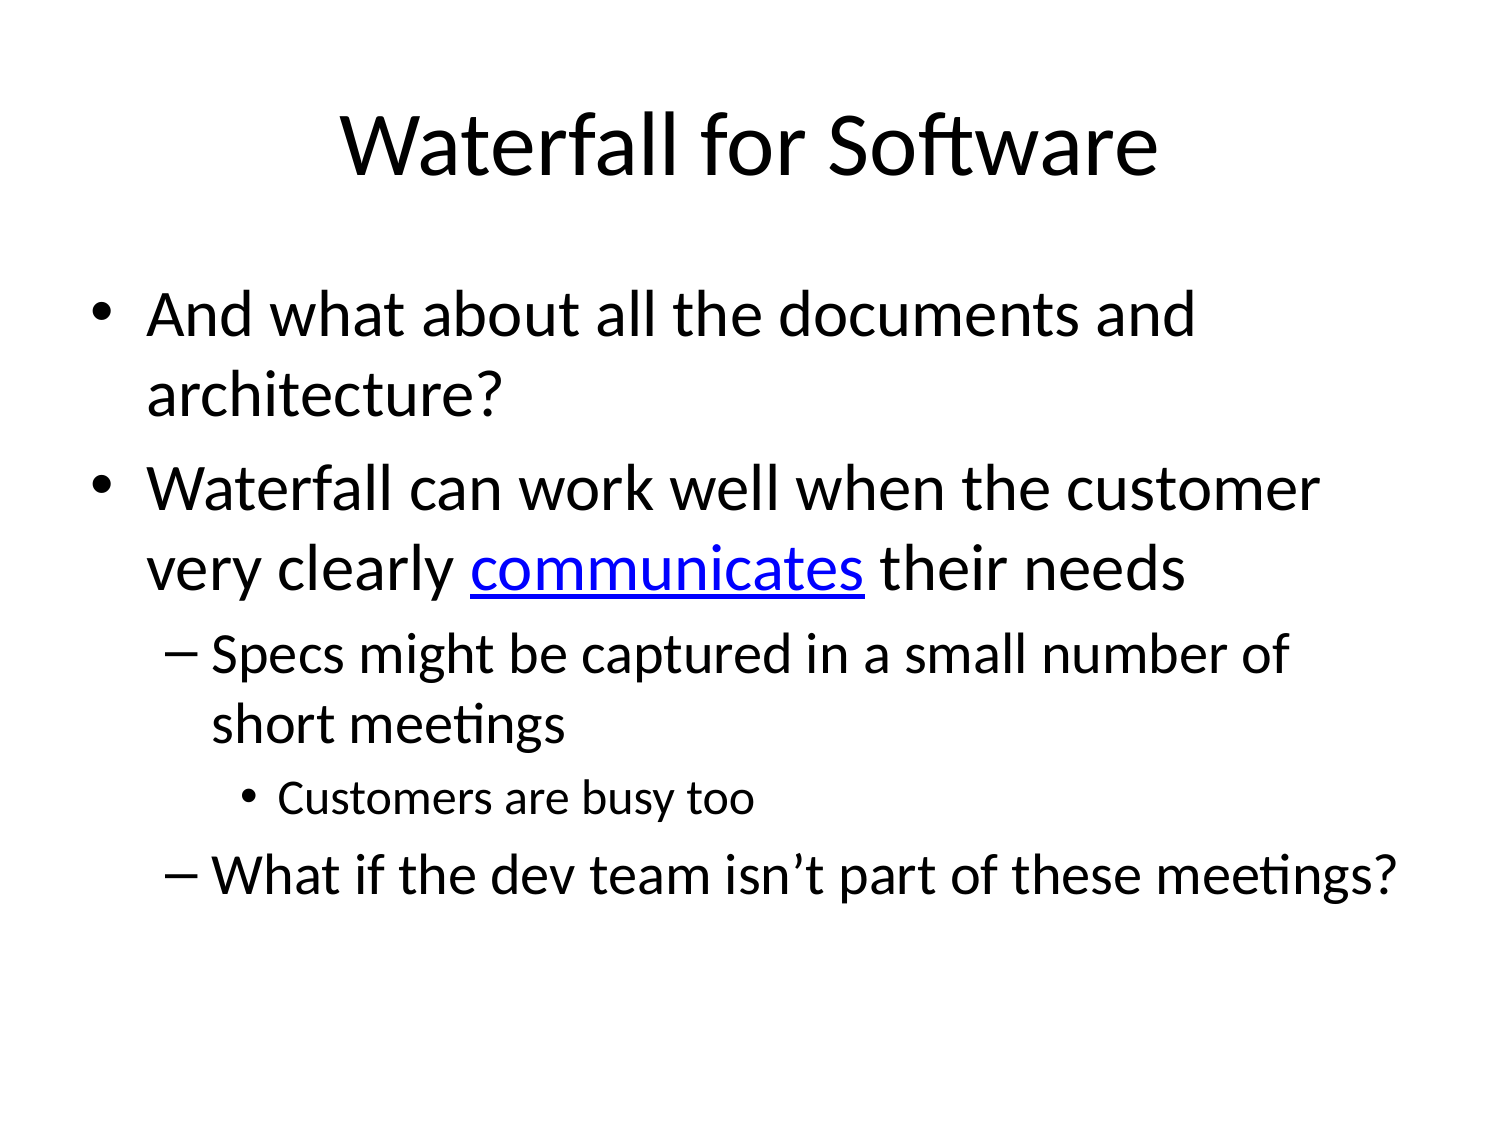

# Waterfall for Software
And what about all the documents and architecture?
Waterfall can work well when the customer very clearly communicates their needs
Specs might be captured in a small number of short meetings
Customers are busy too
What if the dev team isn’t part of these meetings?